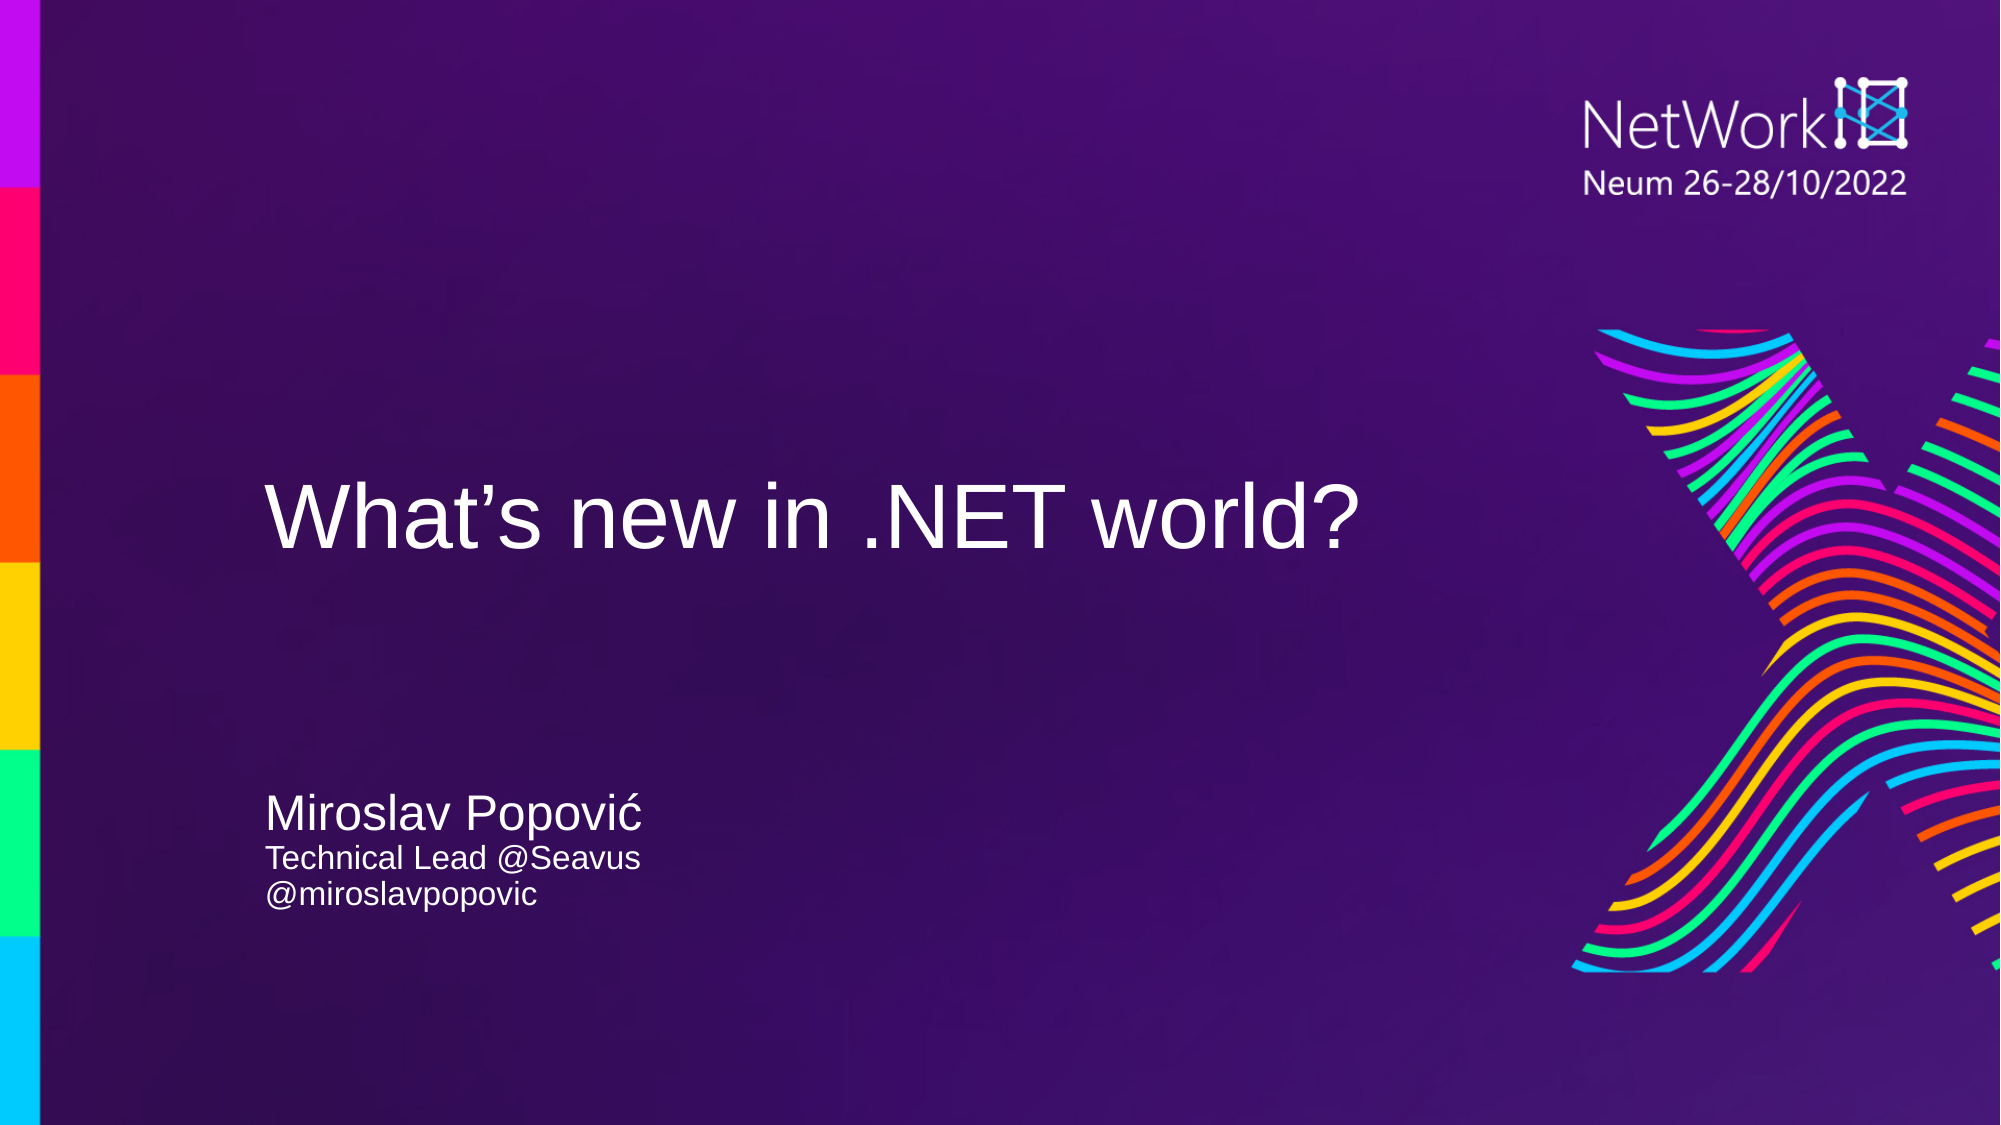

# What’s new in .NET world?

Miroslav Popović
Technical Lead @Seavus
@miroslavpopovic